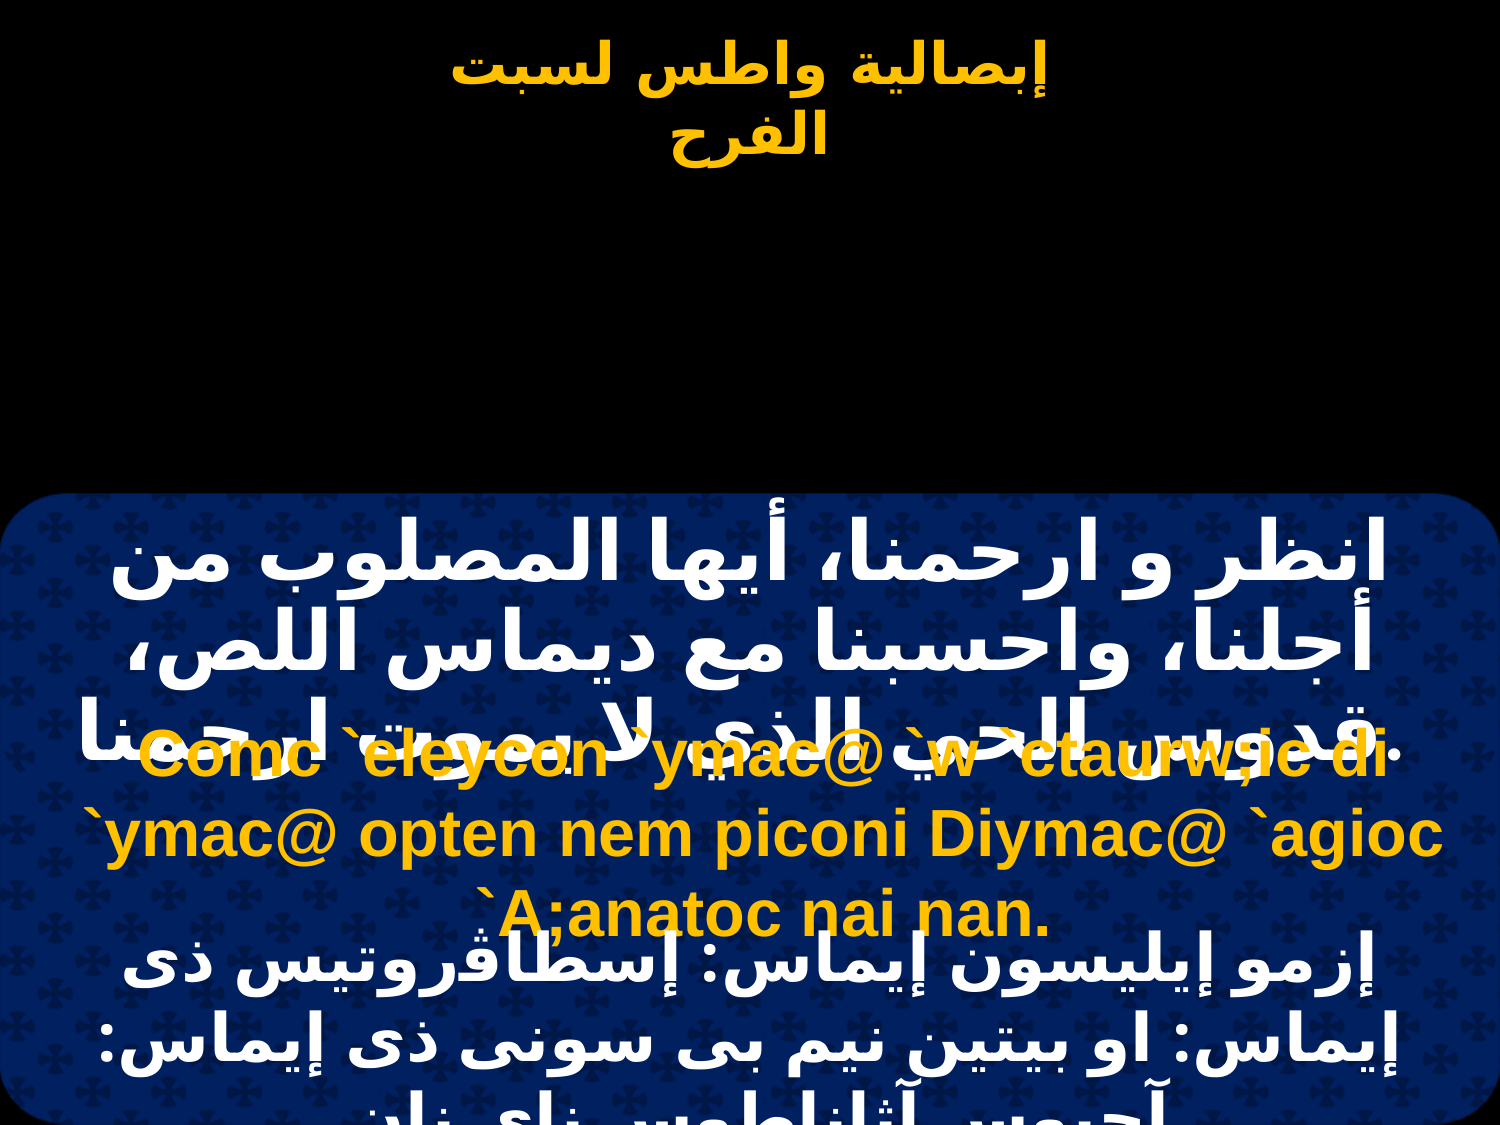

انظر و ارحمنا، أيها المصلوب من أجلنا، واحسبنا مع ديماس اللص، قدوس الحي الذي لا يموت ارحمنا.

Comc `eleycon `ymac@ `w `ctaurw;ic di `ymac@ opten nem piconi Diymac@ `agioc `A;anatoc nai nan.

إزمو إيليسون إيماس: إسطاﭬروتيس ذى إيماس: او بيتين نيم بى سونى ذى إيماس: آجيوس آثاناطوس ناى نان.